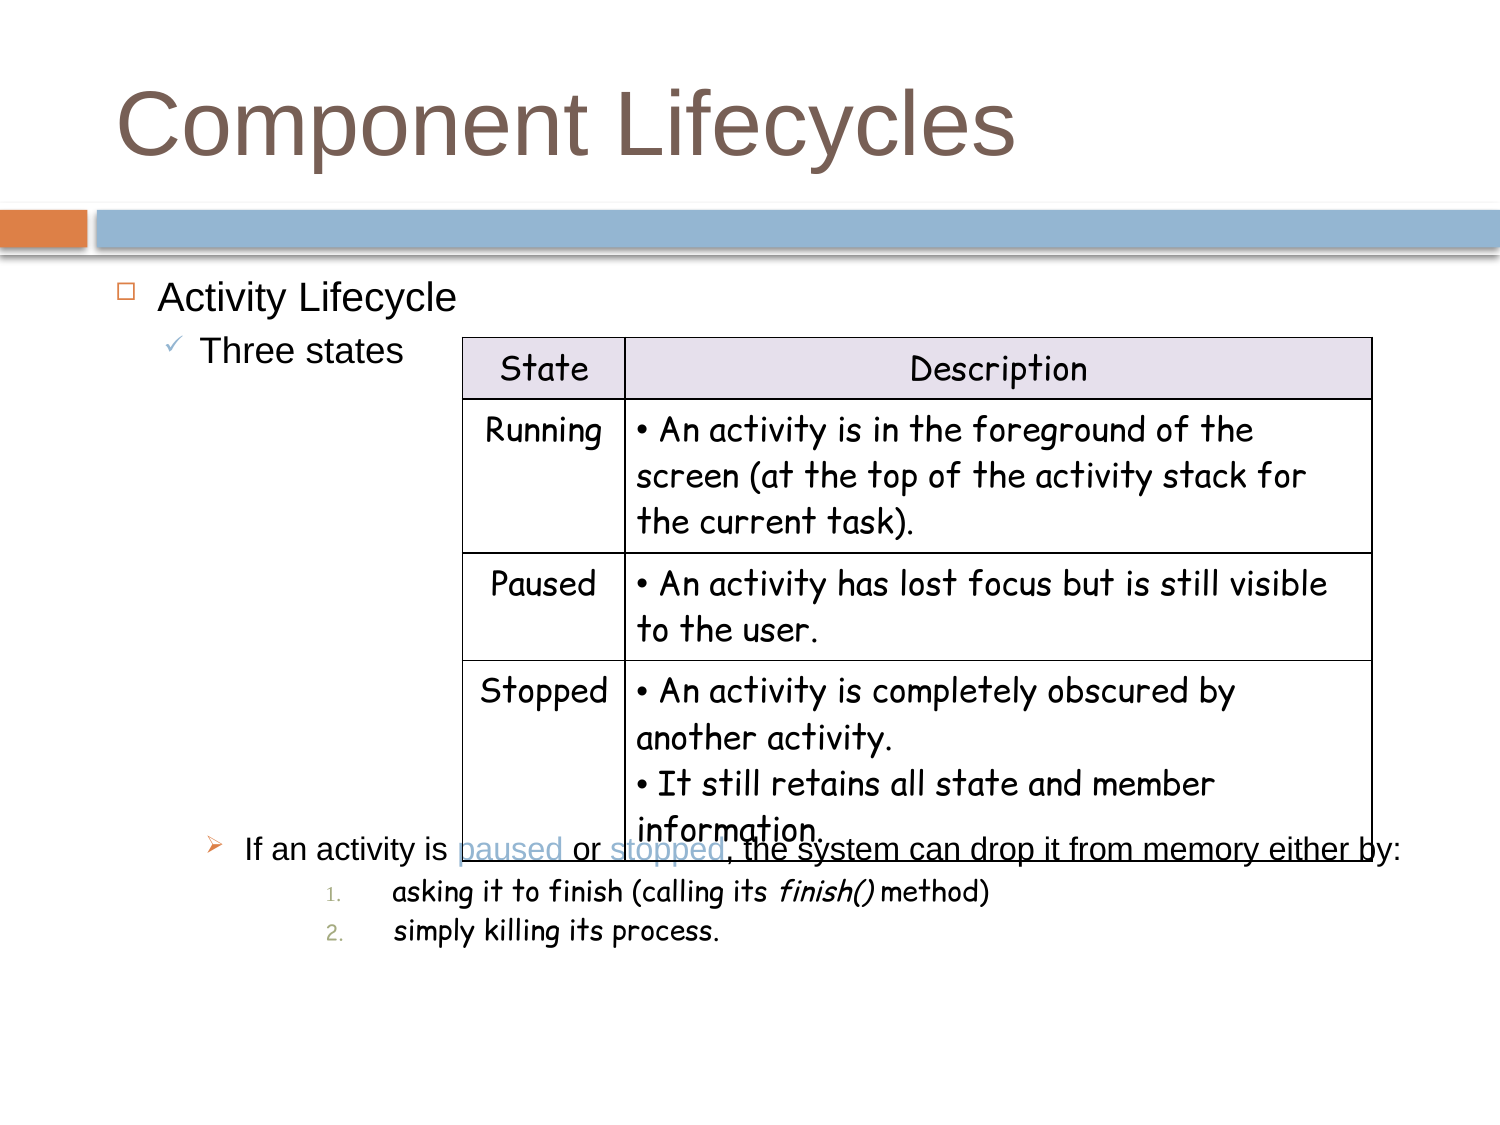

# Component Lifecycles
Activity Lifecycle
Three states

 If an activity is paused or stopped, the system can drop it from memory either by:
 asking it to finish (calling its finish() method)
 simply killing its process.

| State | Description |
| --- | --- |
| Running | An activity is in the foreground of the screen (at the top of the activity stack for the current task). |
| Paused | An activity has lost focus but is still visible to the user. |
| Stopped | An activity is completely obscured by another activity. It still retains all state and member information. |